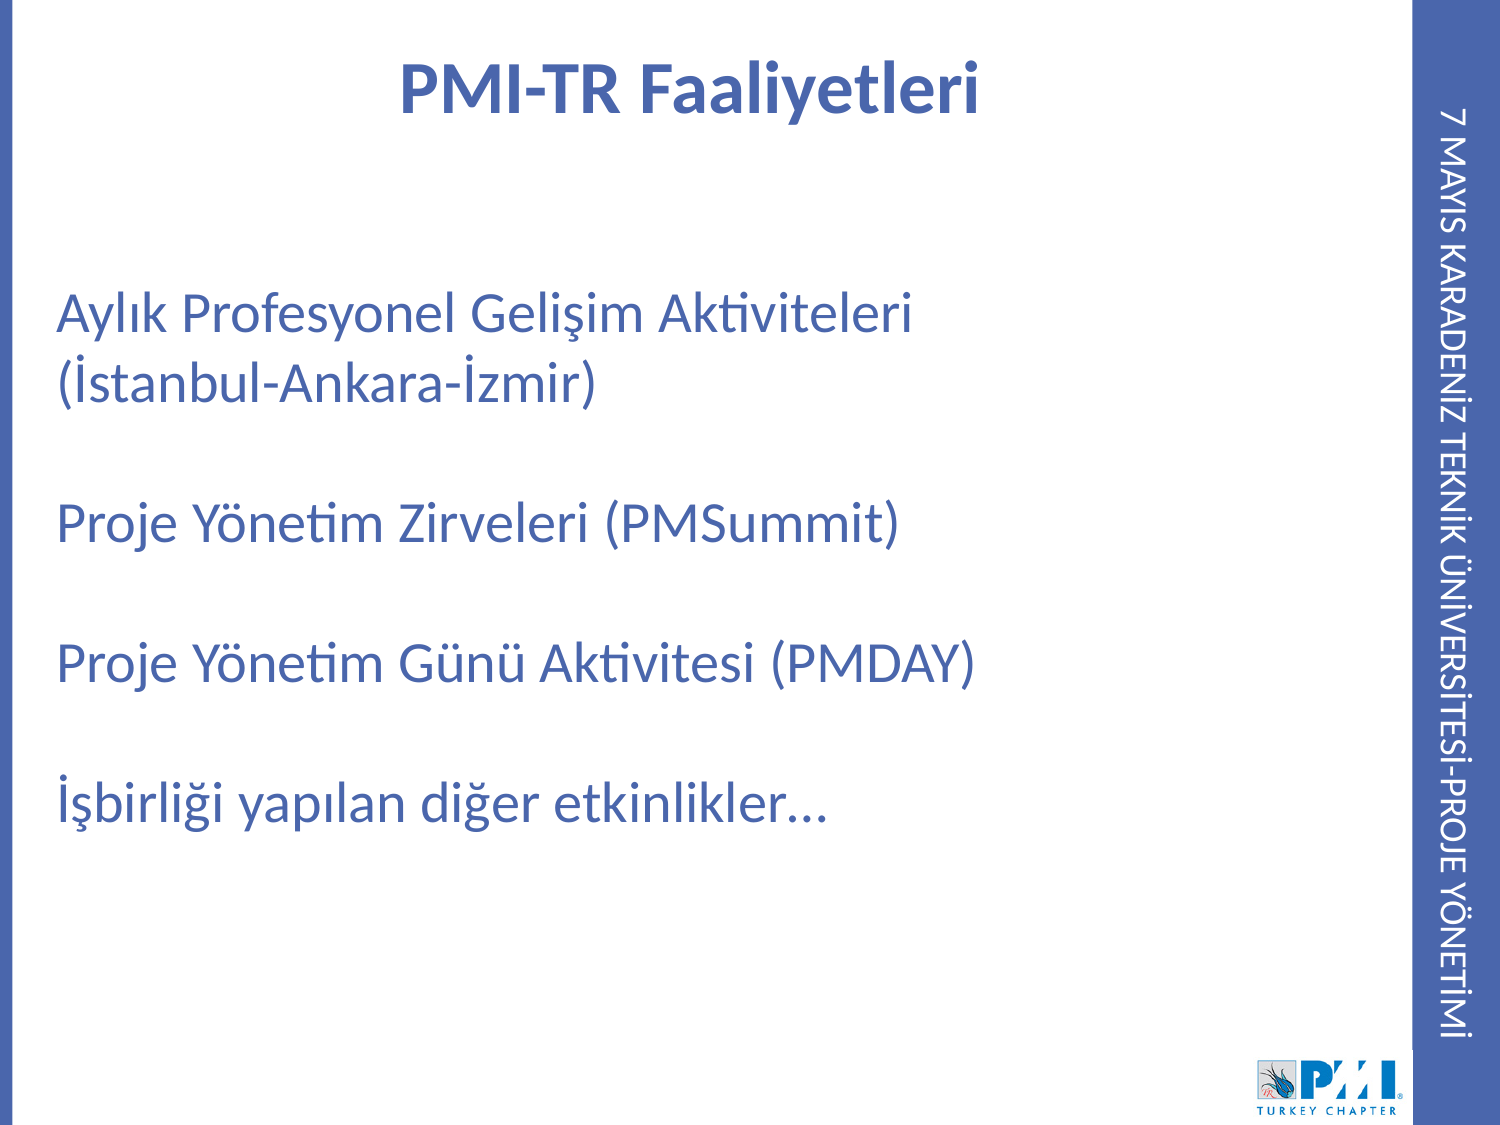

PMI-TR Faaliyetleri
# 7 mayıs KARADENİZ TEKNİK üniversitesi-PROJE YÖNETİMİ
Aylık Profesyonel Gelişim Aktiviteleri
(İstanbul-Ankara-İzmir)

Proje Yönetim Zirveleri (PMSummit)

Proje Yönetim Günü Aktivitesi (PMDAY)

İşbirliği yapılan diğer etkinlikler…